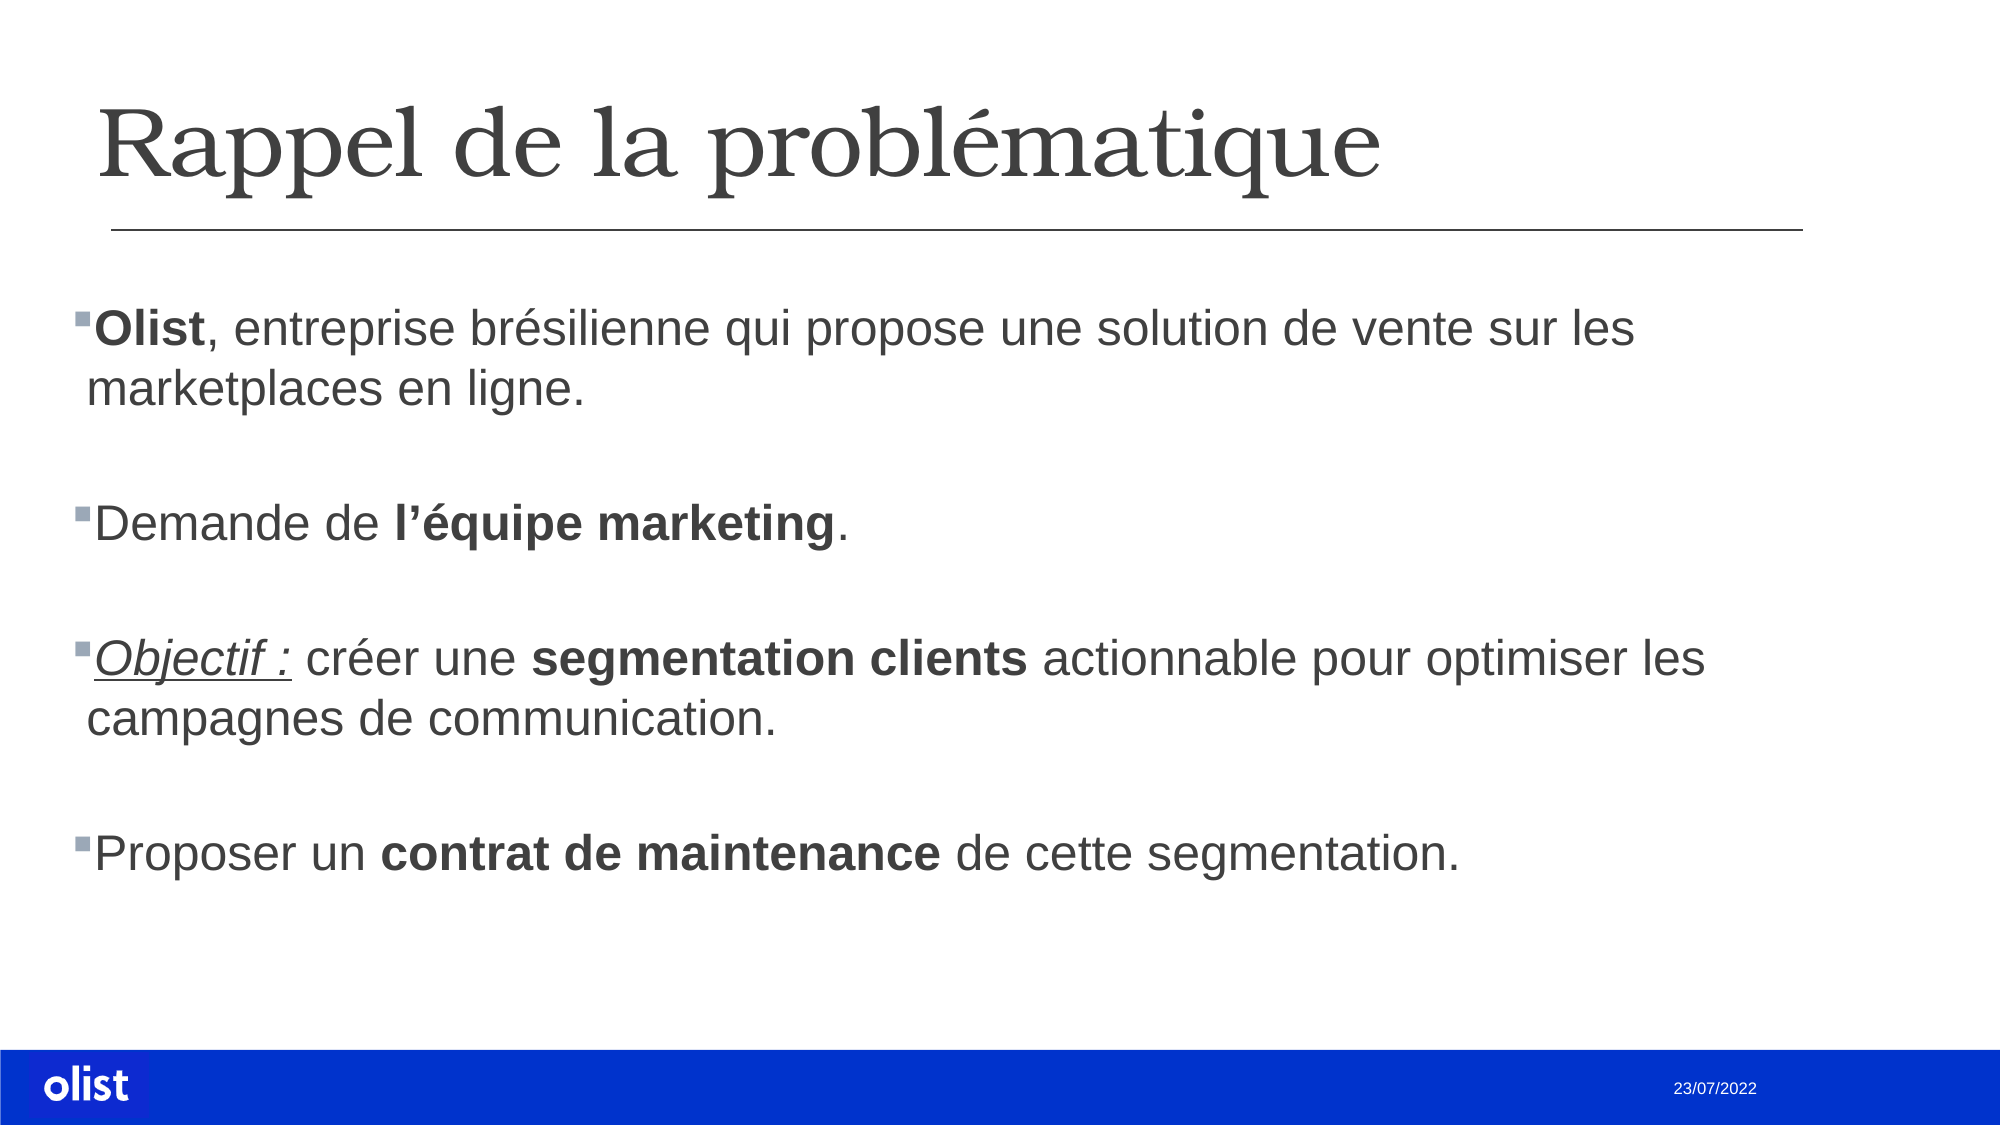

# Rappel de la problématique
Olist, entreprise brésilienne qui propose une solution de vente sur les marketplaces en ligne.
Demande de l’équipe marketing.
Objectif : créer une segmentation clients actionnable pour optimiser les campagnes de communication.
Proposer un contrat de maintenance de cette segmentation.

23/07/2022